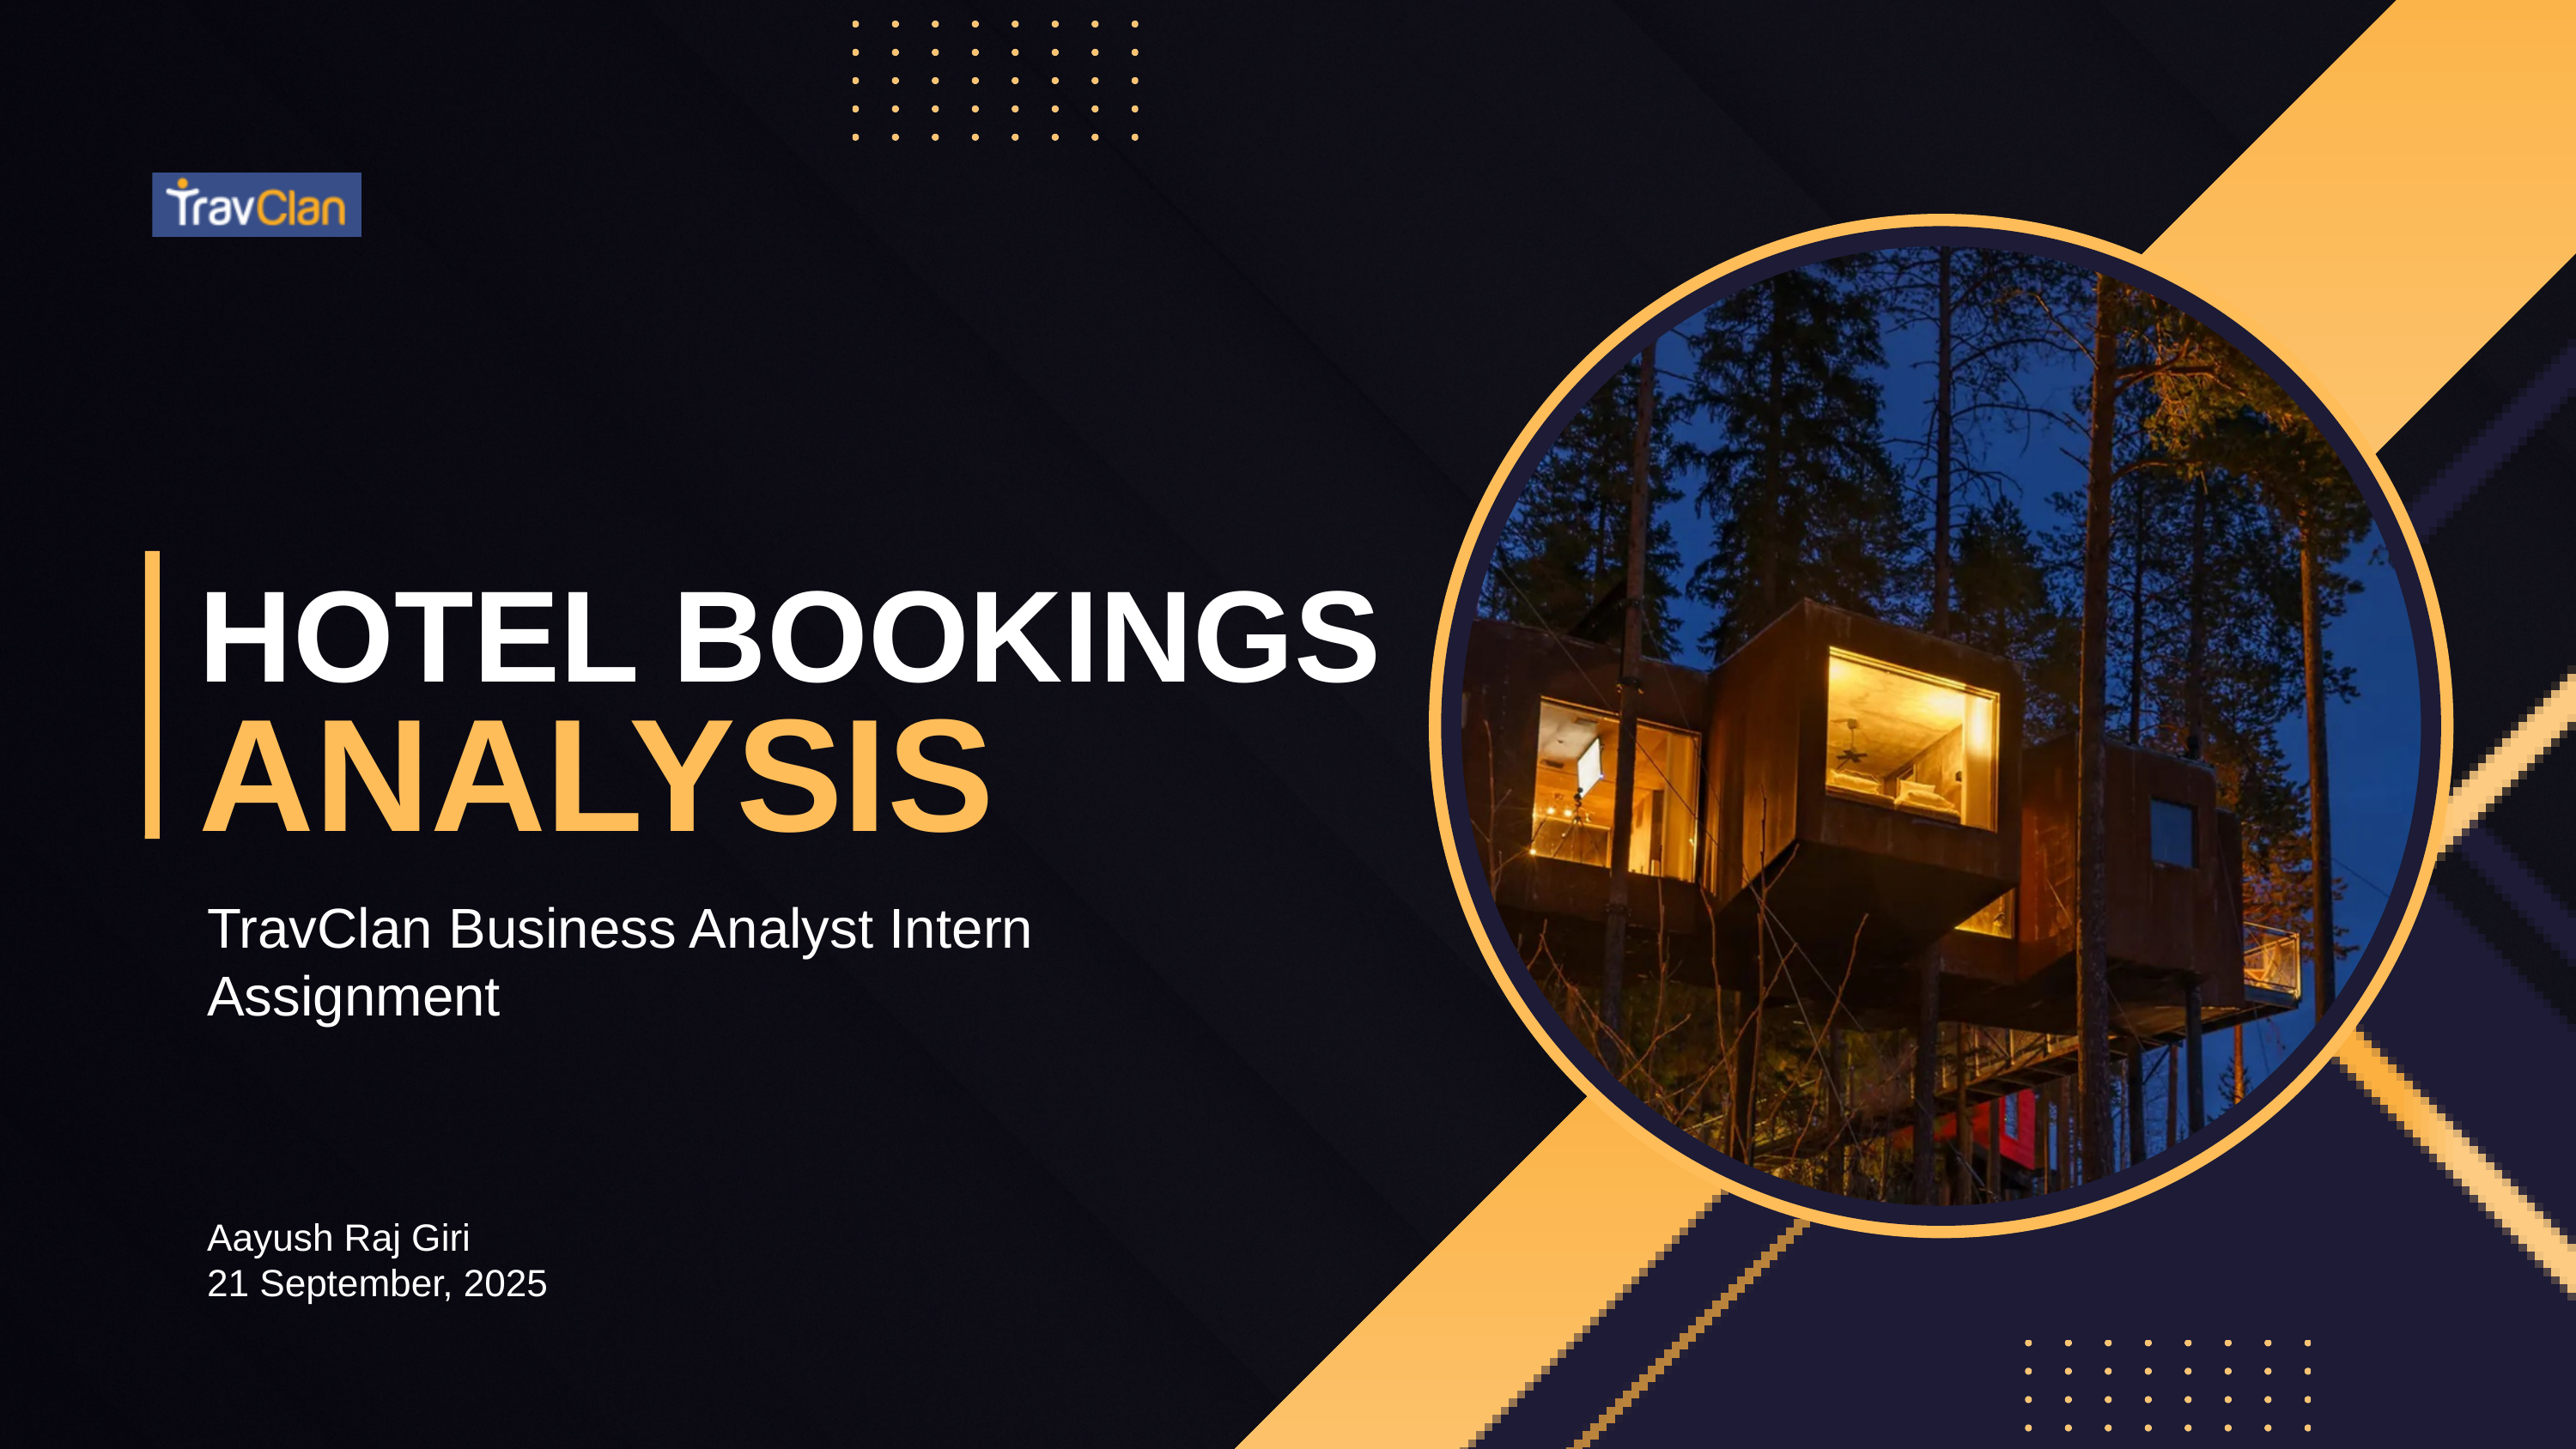

HOTEL BOOKINGS

ANALYSIS
TravClan Business Analyst Intern Assignment

Aayush Raj Giri
21 September, 2025